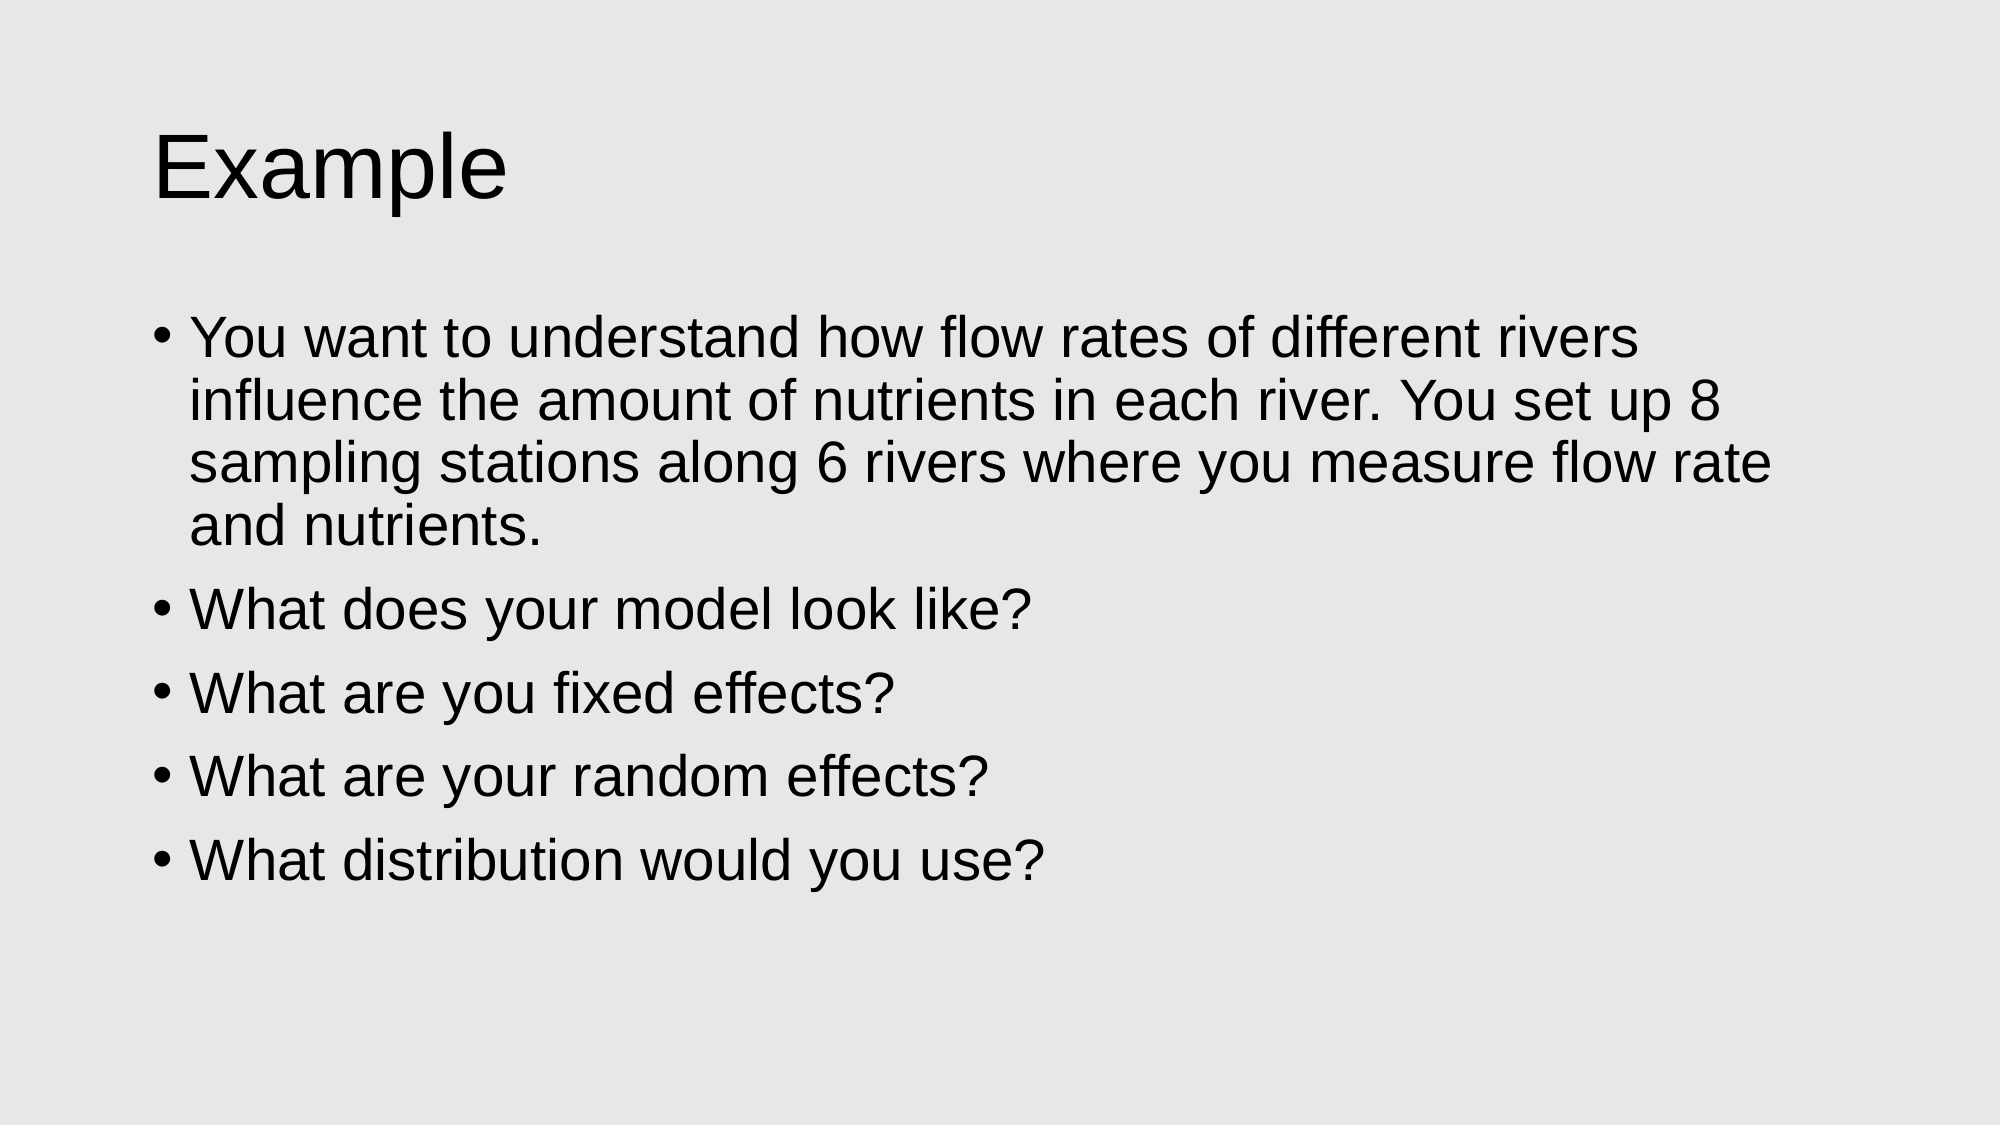

# Example
You want to understand how flow rates of different rivers influence the amount of nutrients in each river. You set up 8 sampling stations along 6 rivers where you measure flow rate and nutrients.
What does your model look like?
What are you fixed effects?
What are your random effects?
What distribution would you use?